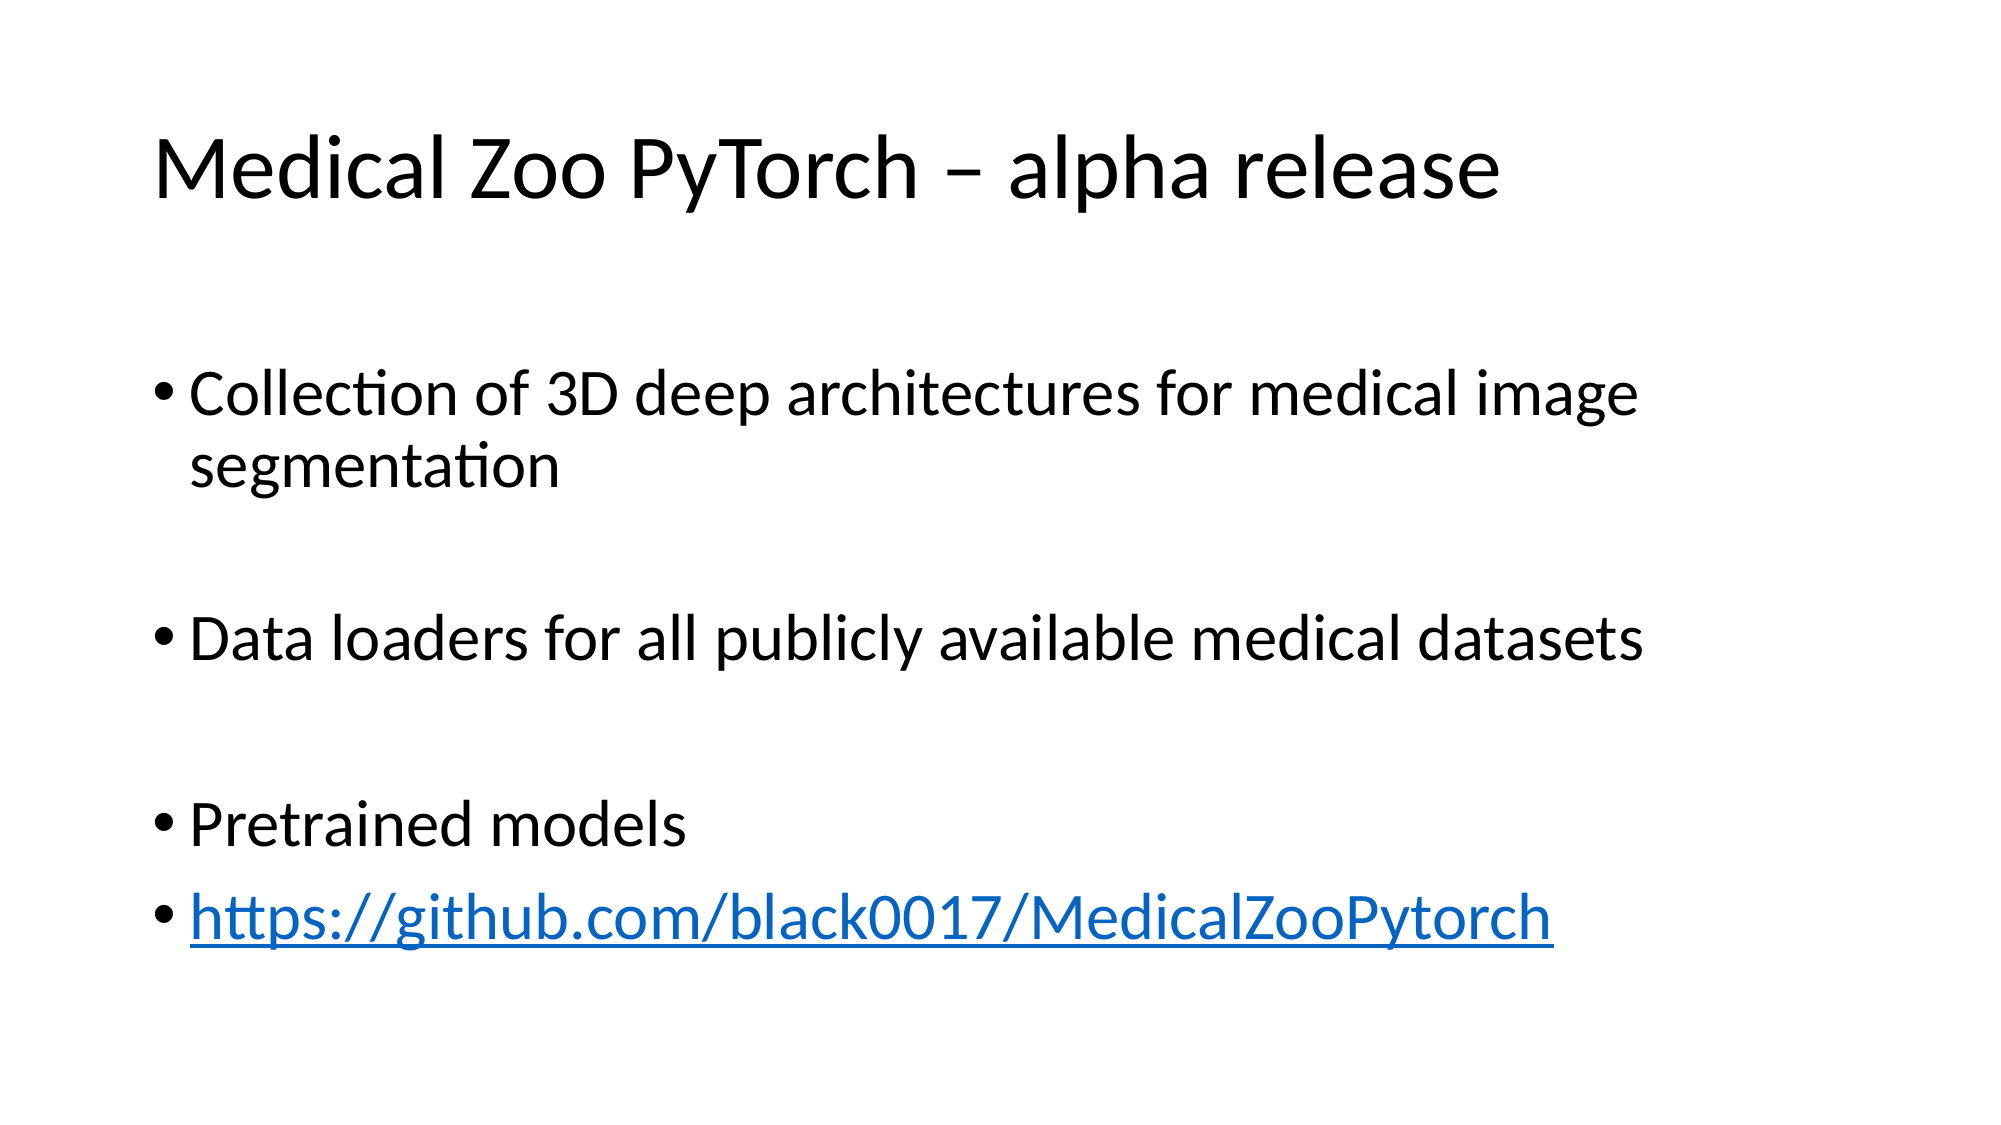

# Medical Zoo PyTorch – alpha release
Collection of 3D deep architectures for medical image segmentation
Data loaders for all publicly available medical datasets

Pretrained models
https://github.com/black0017/MedicalZooPytorch